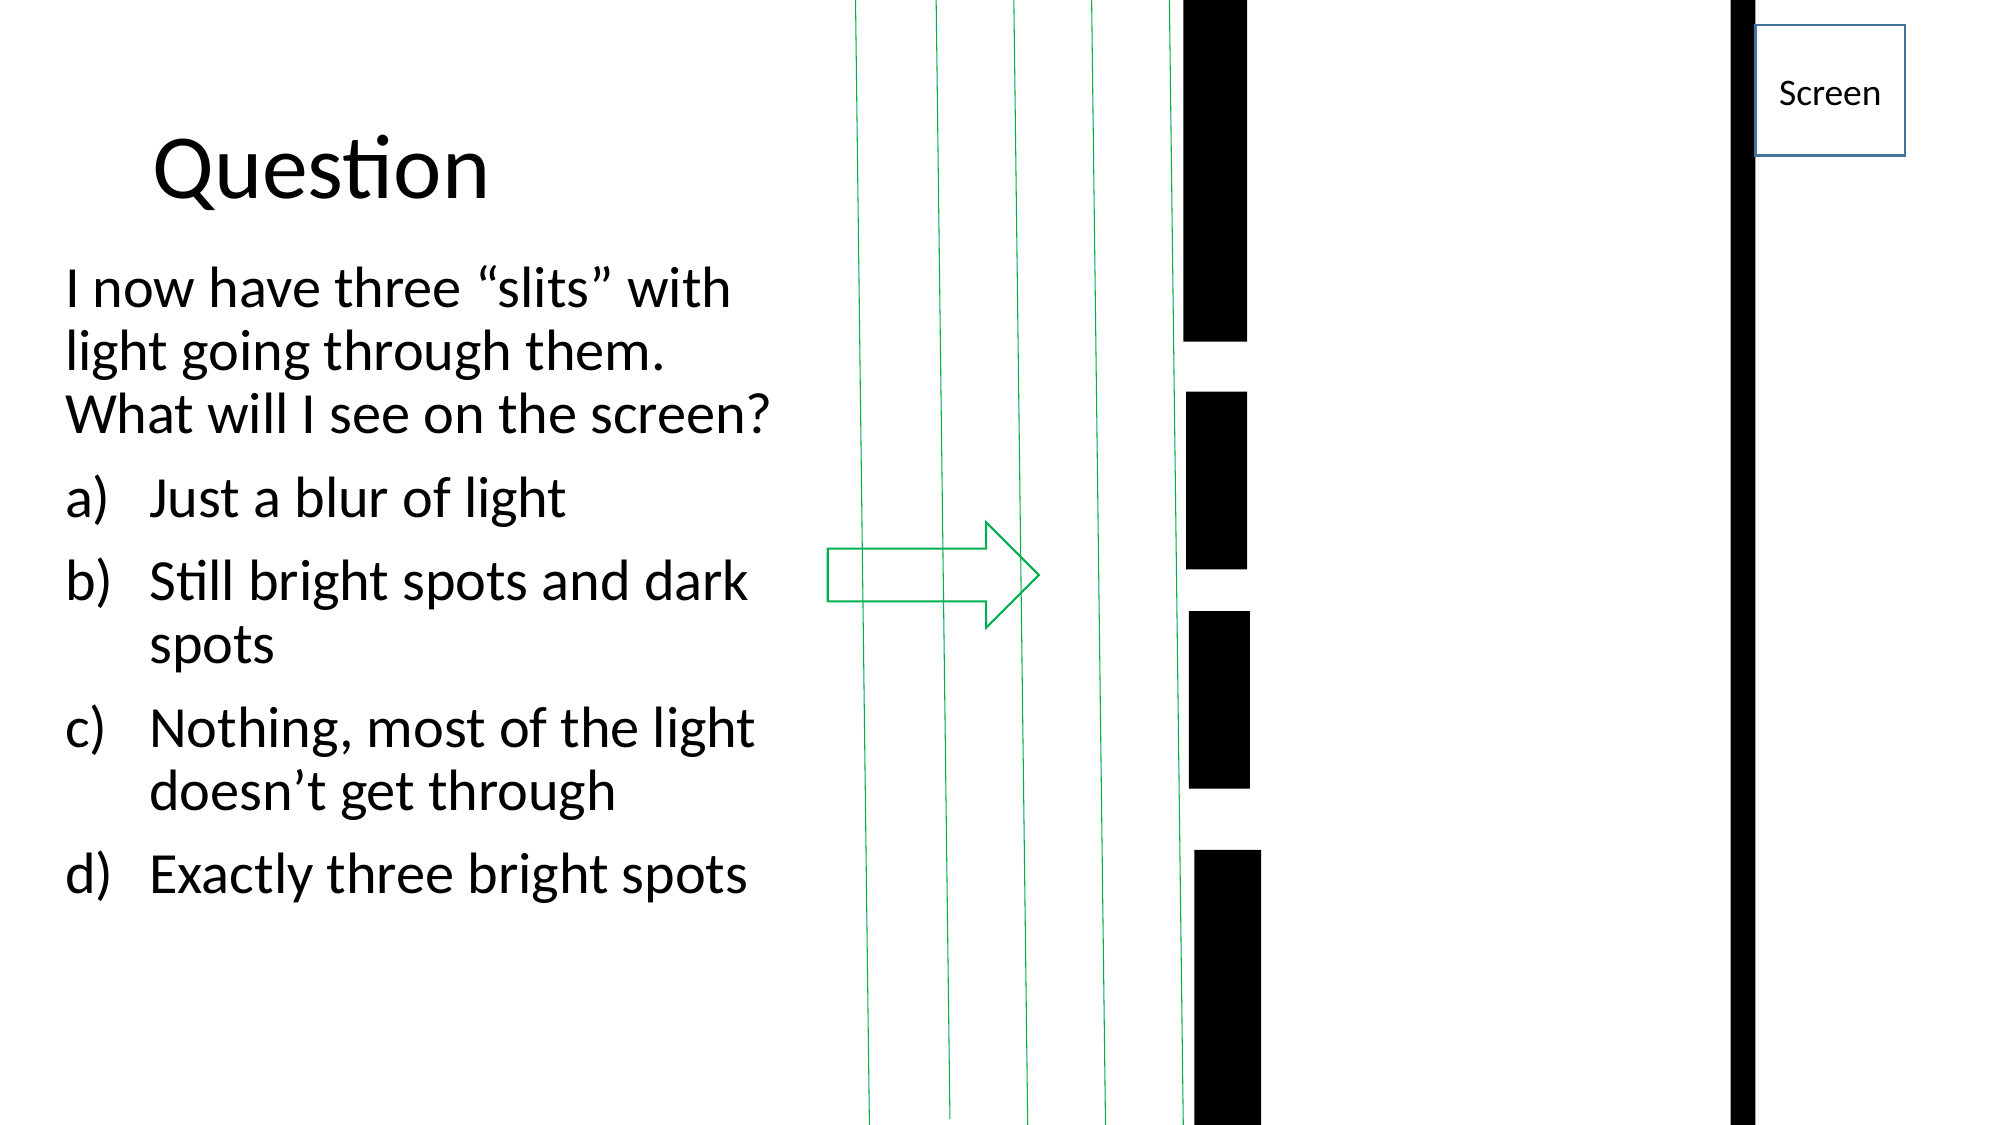

Screen
# Question
I now have three “slits” with light going through them. What will I see on the screen?
Just a blur of light
Still bright spots and dark spots
Nothing, most of the light doesn’t get through
Exactly three bright spots